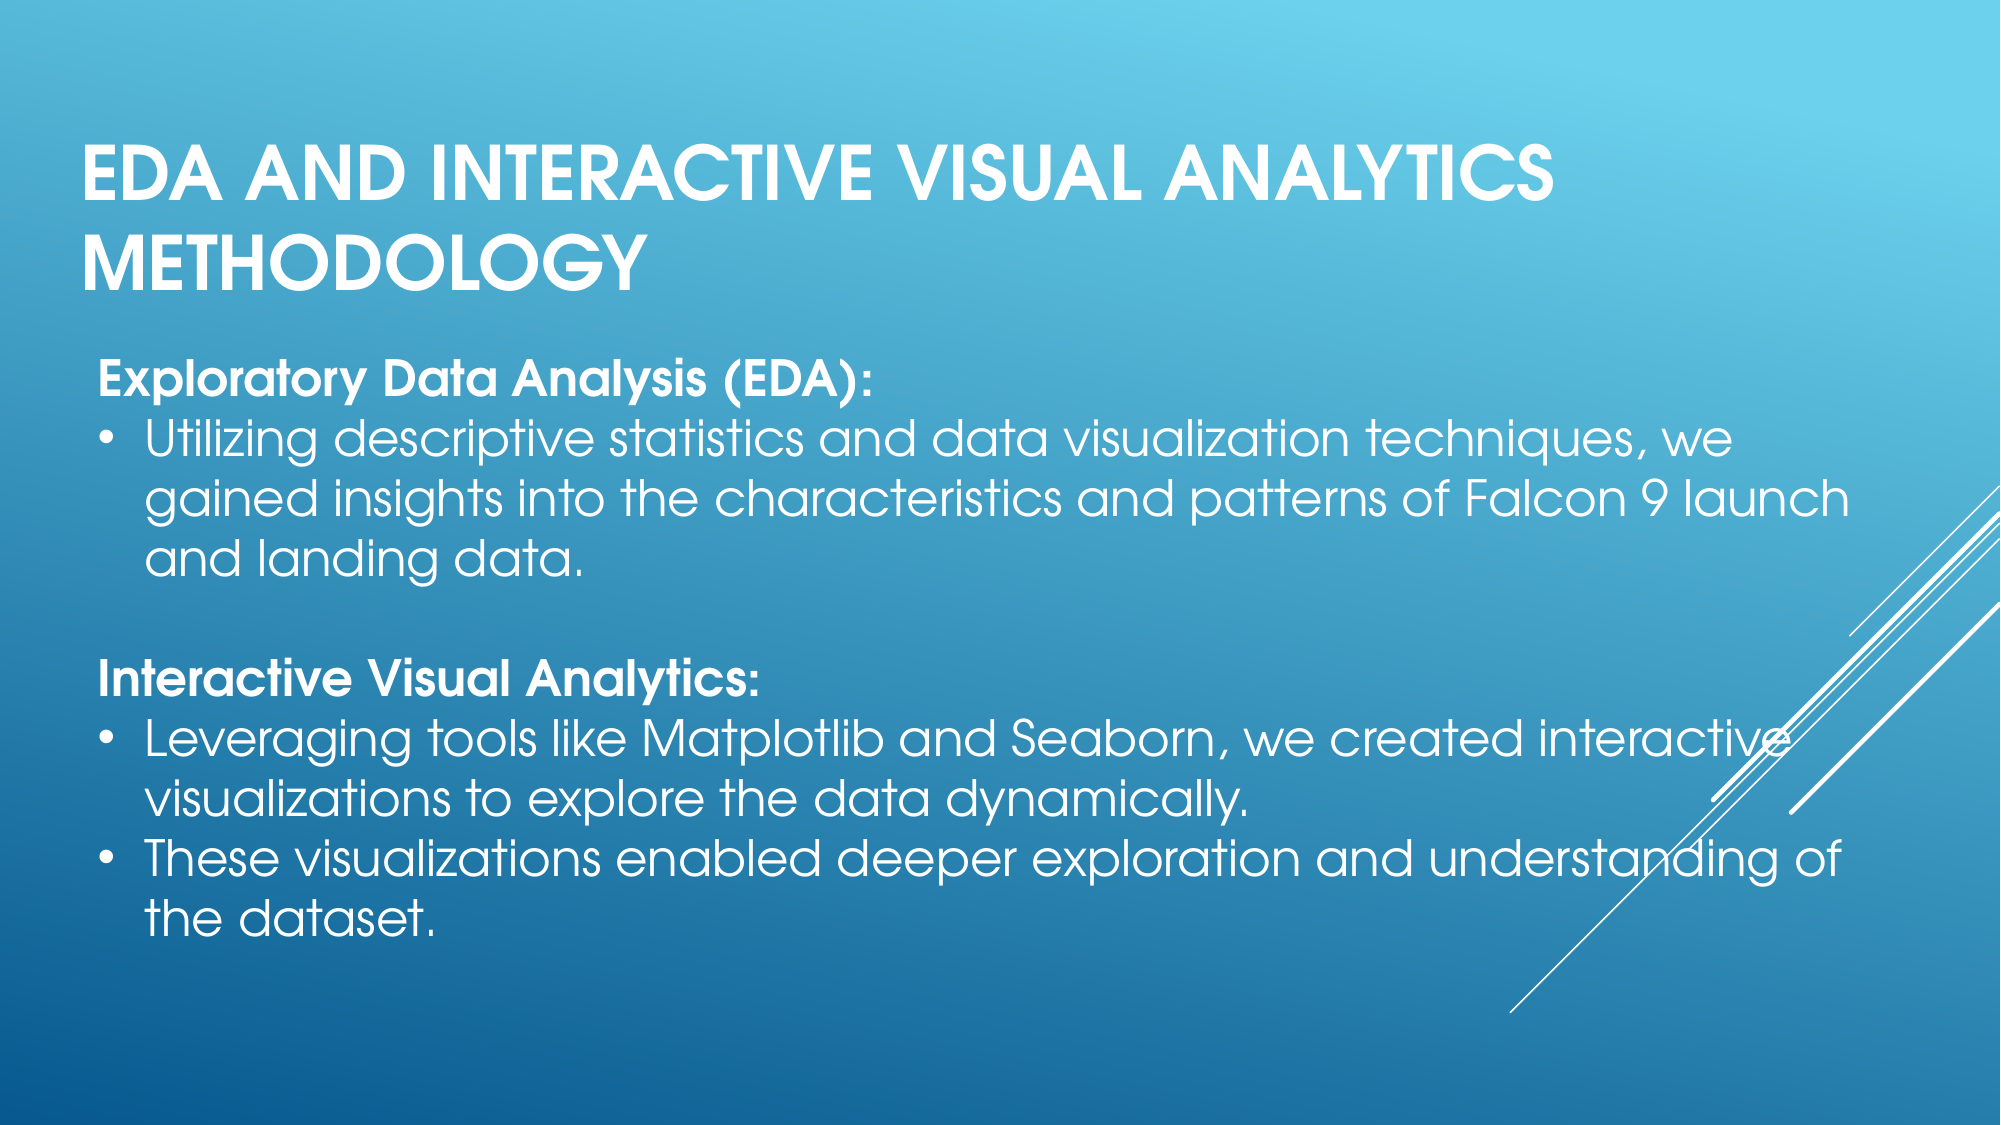

# EDA and Interactive Visual Analytics Methodology
Exploratory Data Analysis (EDA):
Utilizing descriptive statistics and data visualization techniques, we gained insights into the characteristics and patterns of Falcon 9 launch and landing data.

Interactive Visual Analytics:
Leveraging tools like Matplotlib and Seaborn, we created interactive visualizations to explore the data dynamically.
These visualizations enabled deeper exploration and understanding of the dataset.